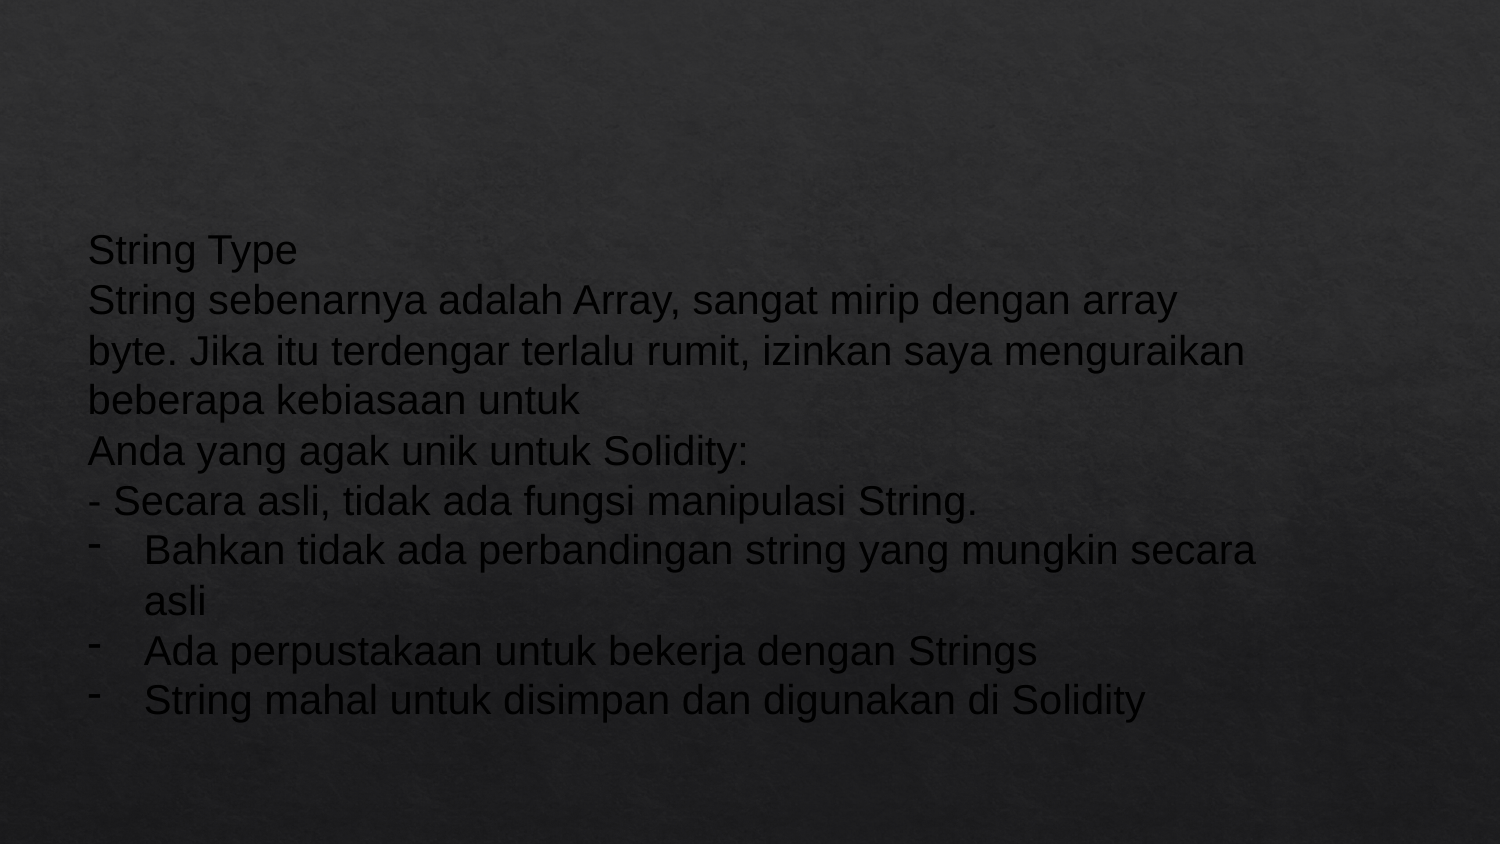

String Type
String sebenarnya adalah Array, sangat mirip dengan array byte. Jika itu terdengar terlalu rumit, izinkan saya menguraikan beberapa kebiasaan untuk
Anda yang agak unik untuk Solidity:
- Secara asli, tidak ada fungsi manipulasi String.
Bahkan tidak ada perbandingan string yang mungkin secara asli
Ada perpustakaan untuk bekerja dengan Strings
String mahal untuk disimpan dan digunakan di Solidity